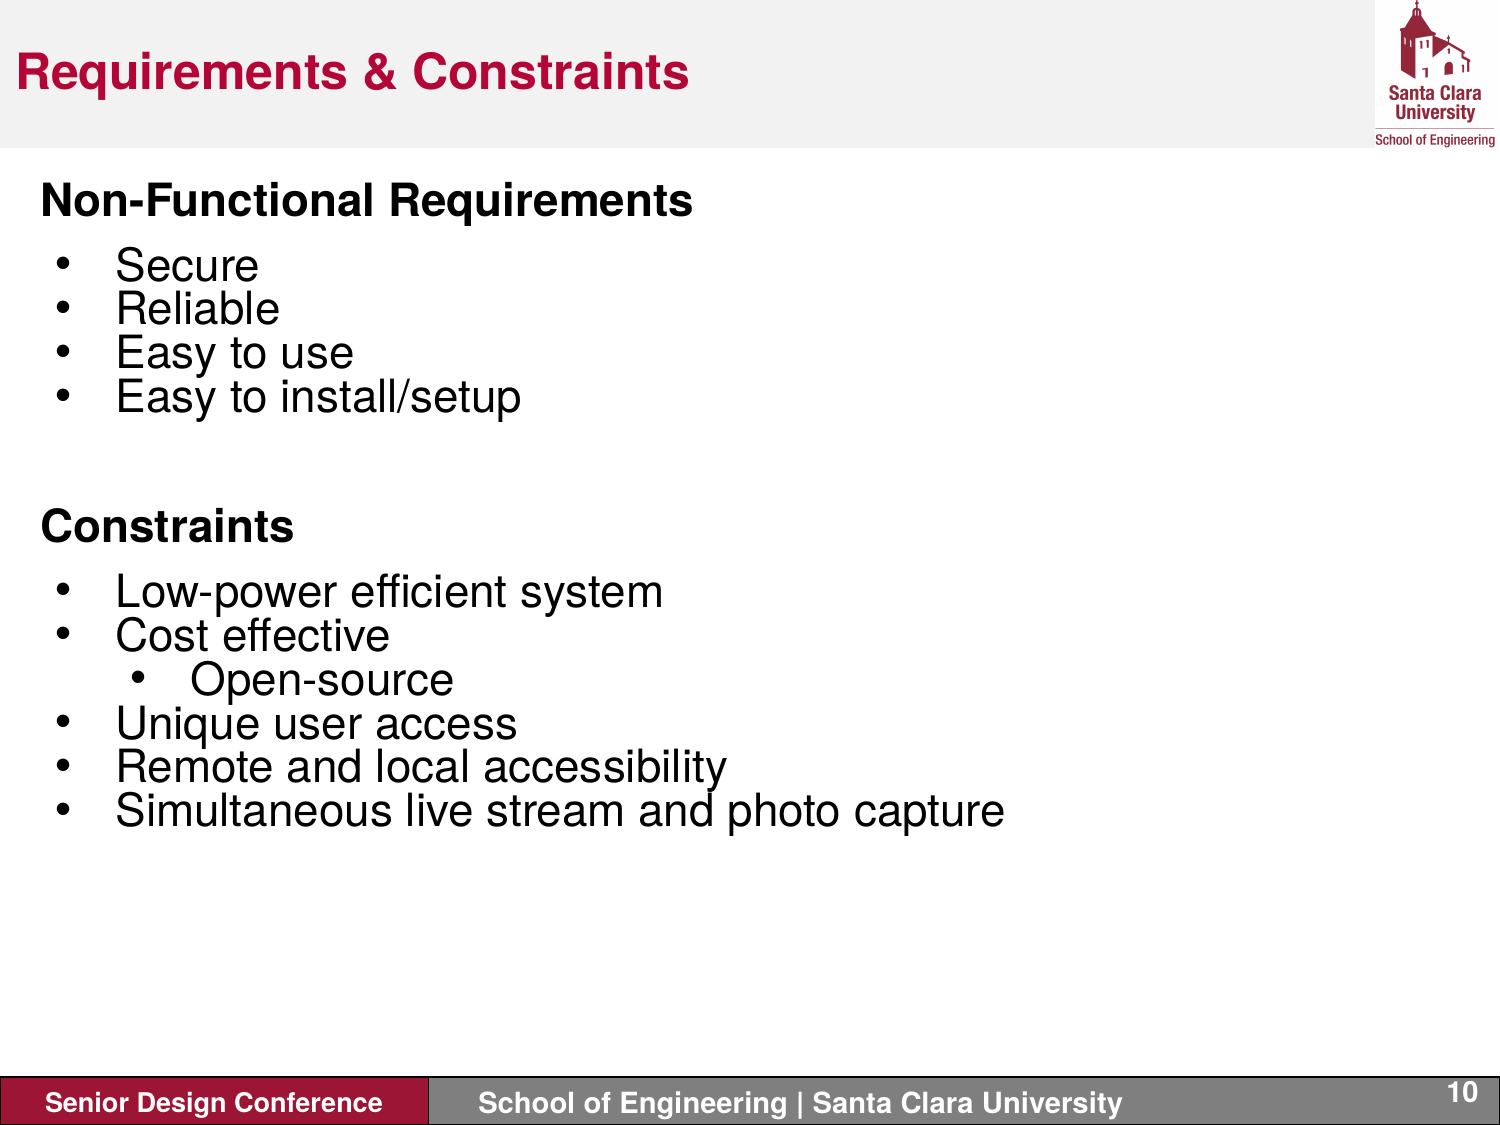

# Requirements & Constraints
Non-Functional Requirements
Secure
Reliable
Easy to use
Easy to install/setup

Constraints
Low-power efficient system
Cost effective
Open-source
Unique user access
Remote and local accessibility
Simultaneous live stream and photo capture